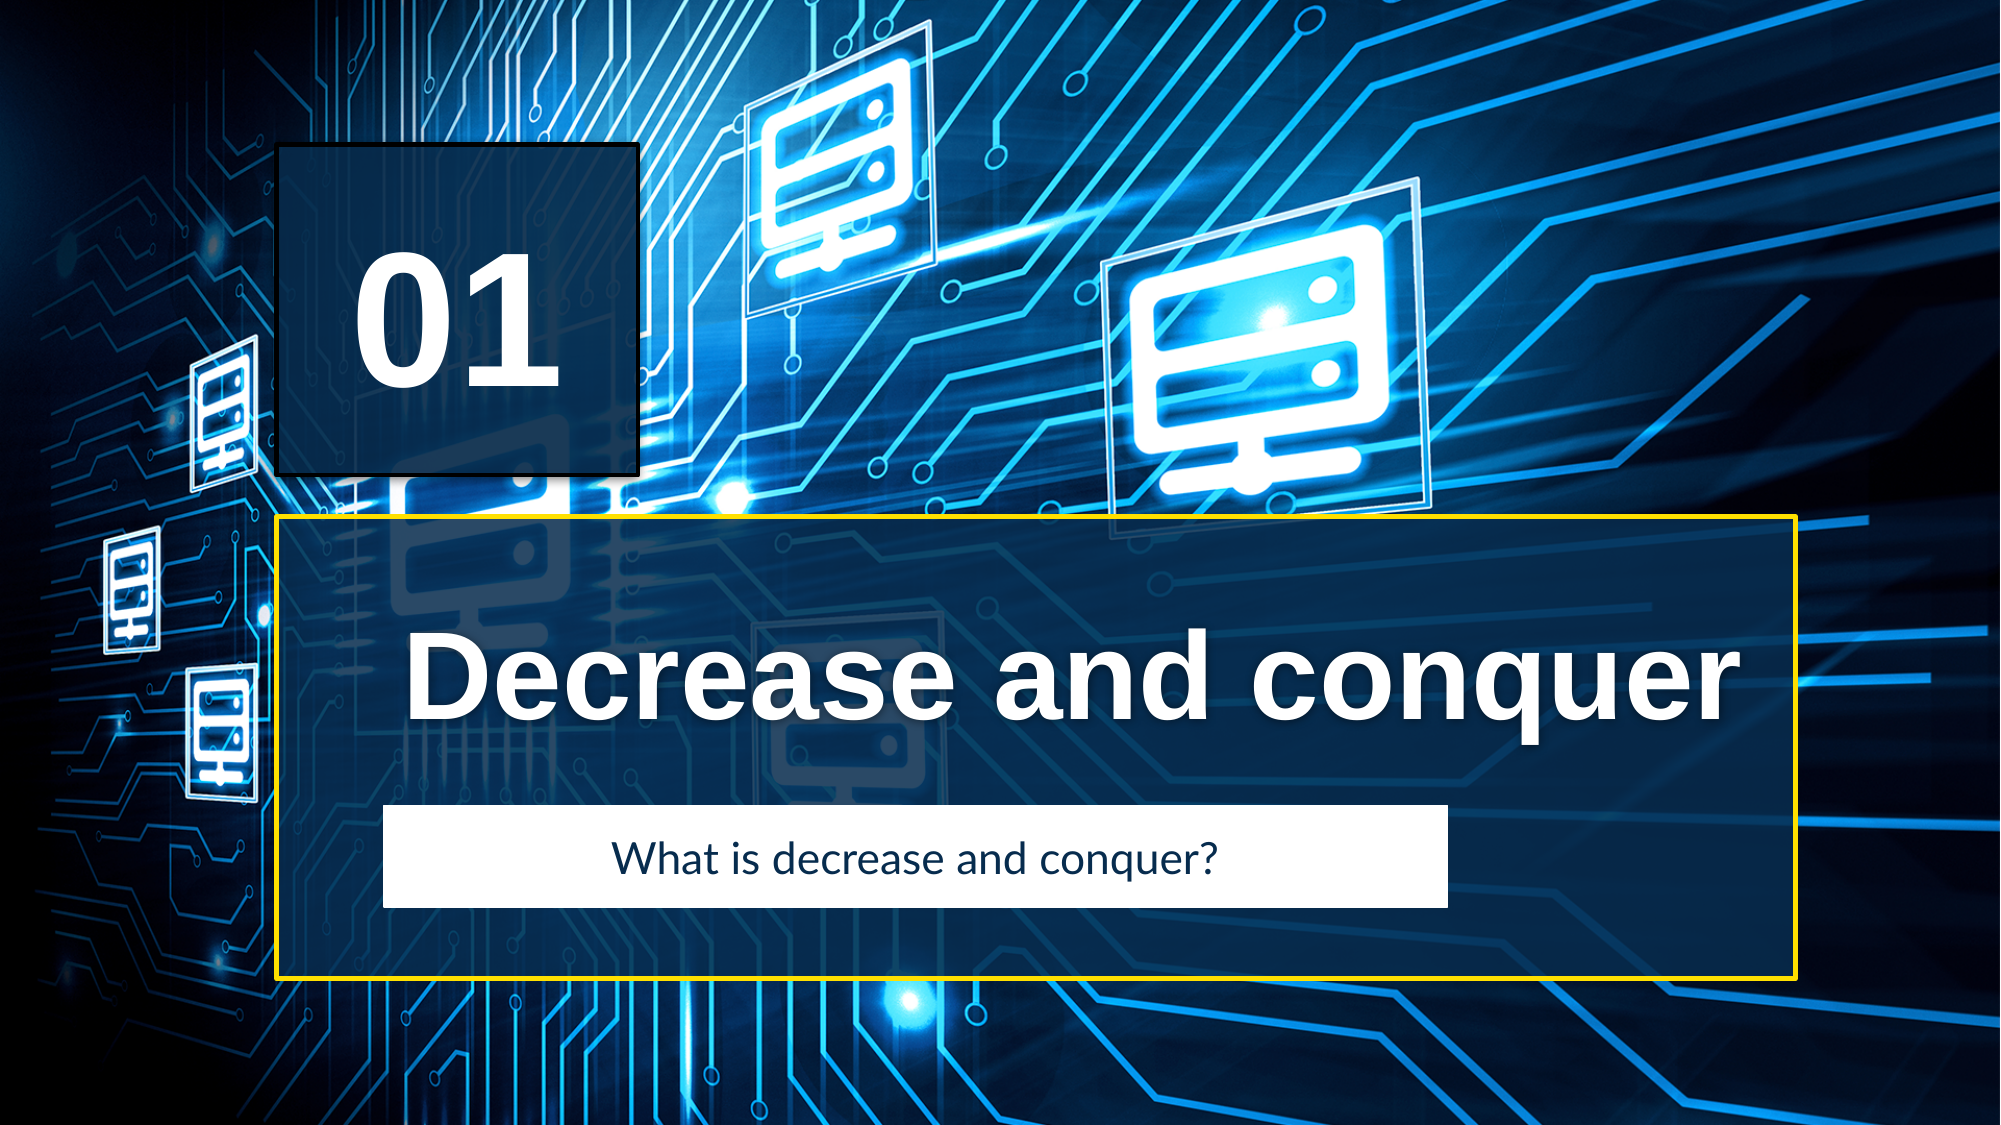

01

# Decrease and conquer
What is decrease and conquer?